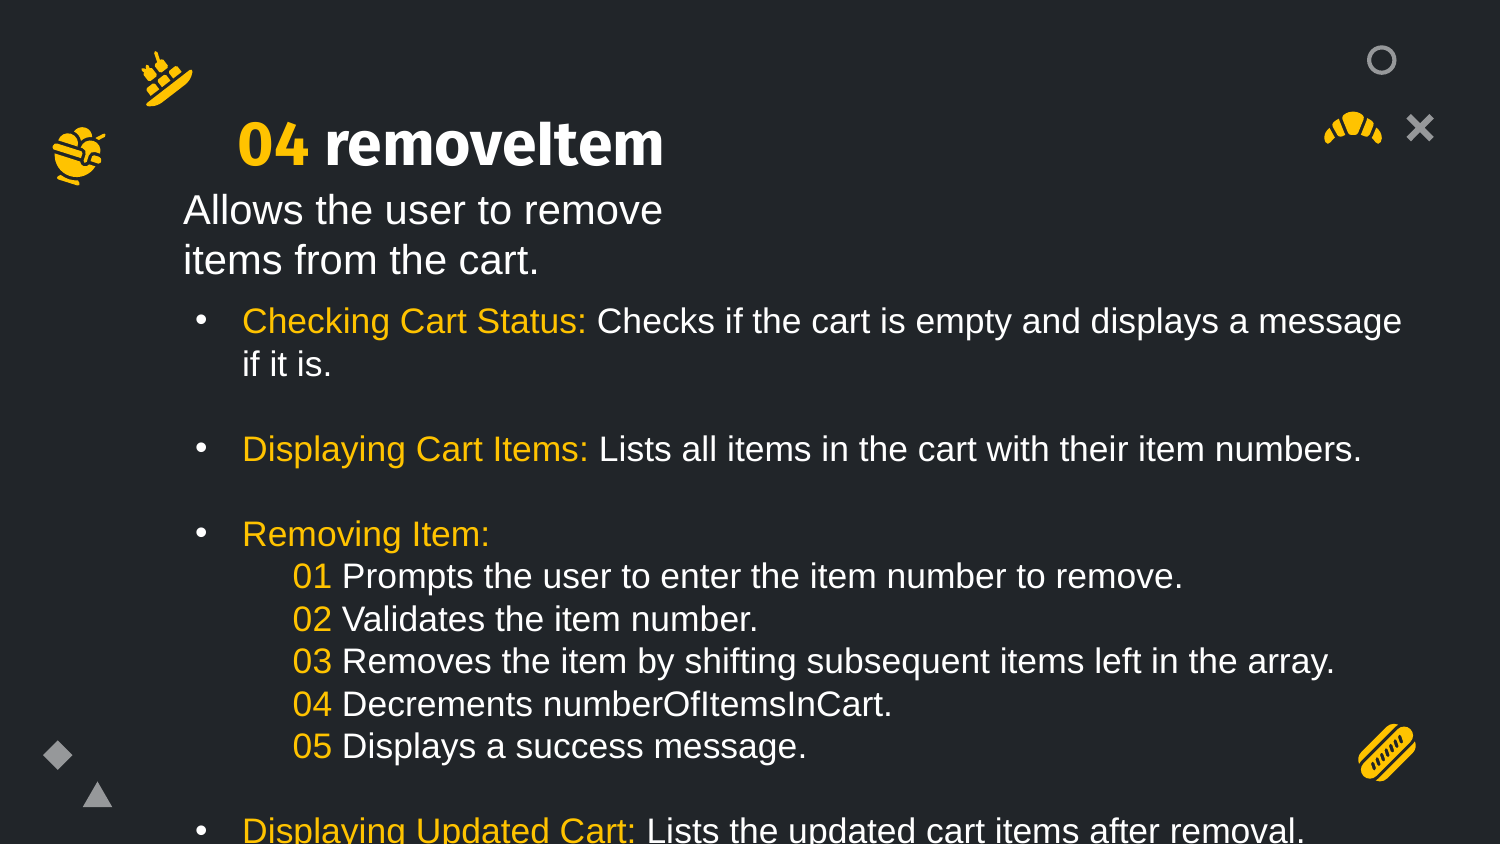

# 04 removeItem

Allows the user to remove items from the cart.
Checking Cart Status: Checks if the cart is empty and displays a message if it is.

Displaying Cart Items: Lists all items in the cart with their item numbers.

Removing Item:
          01 Prompts the user to enter the item number to remove.
          02 Validates the item number.
          03 Removes the item by shifting subsequent items left in the array.
          04 Decrements numberOfItemsInCart.
          05 Displays a success message.

Displaying Updated Cart: Lists the updated cart items after removal.